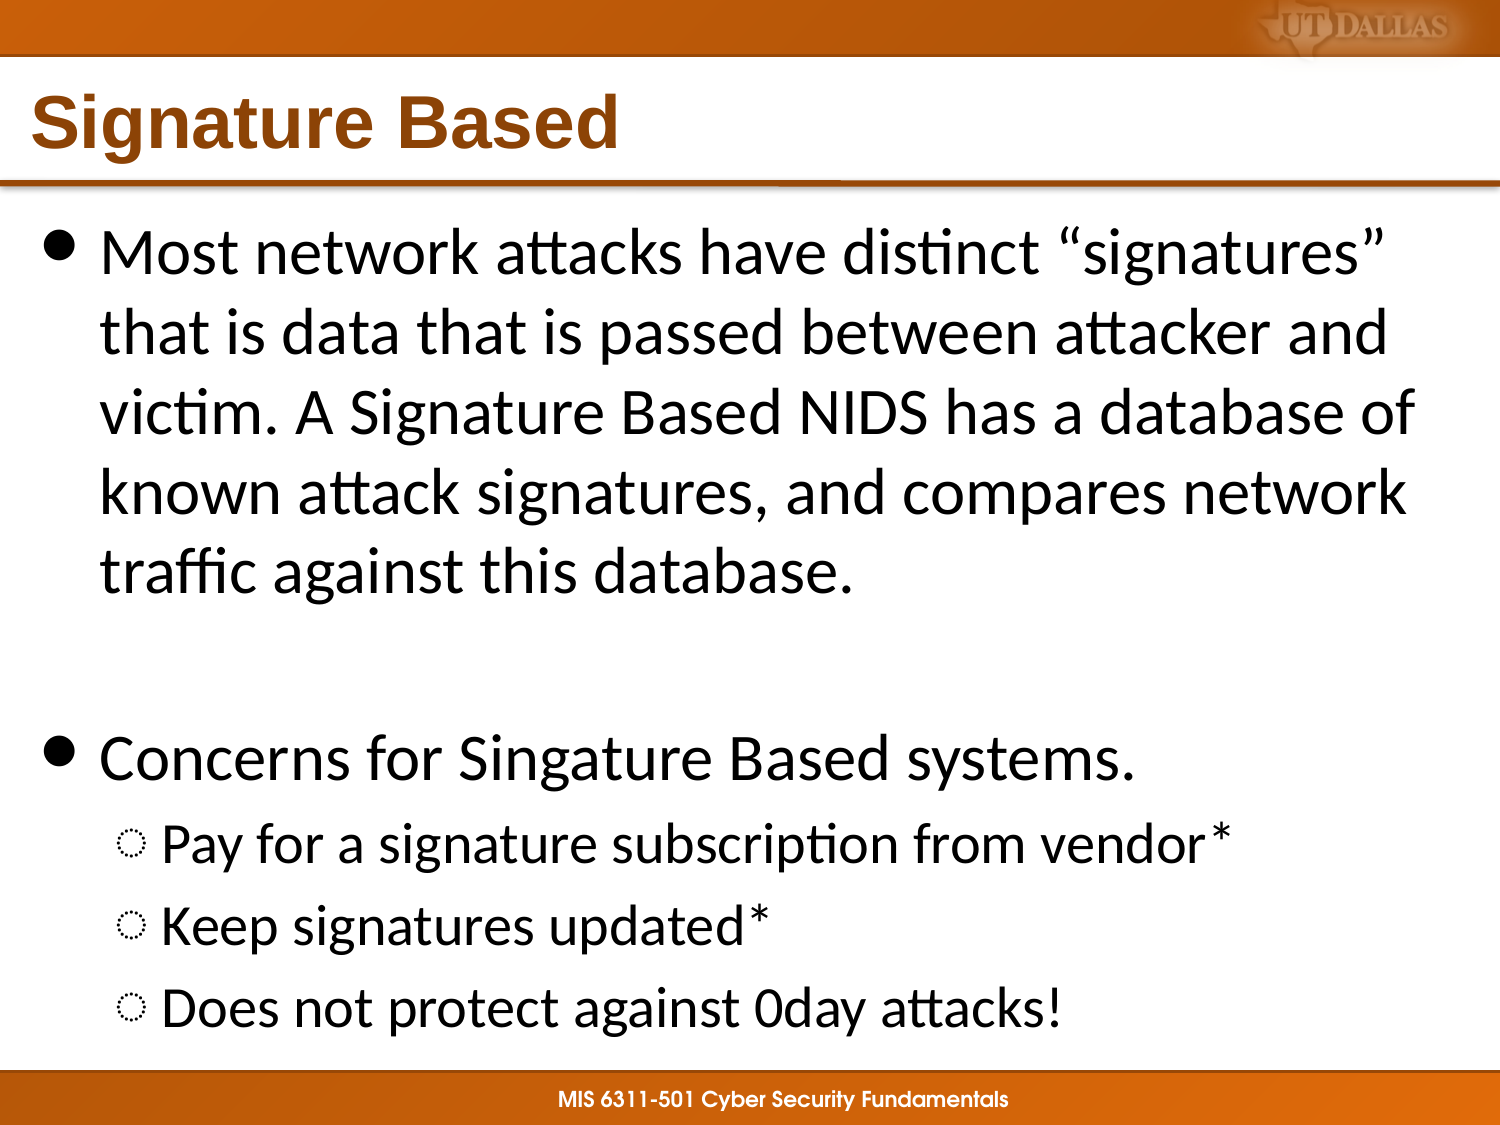

# Signature Based
Most network attacks have distinct “signatures” that is data that is passed between attacker and victim. A Signature Based NIDS has a database of known attack signatures, and compares network traffic against this database.

Concerns for Singature Based systems.
Pay for a signature subscription from vendor*
Keep signatures updated*
Does not protect against 0day attacks!